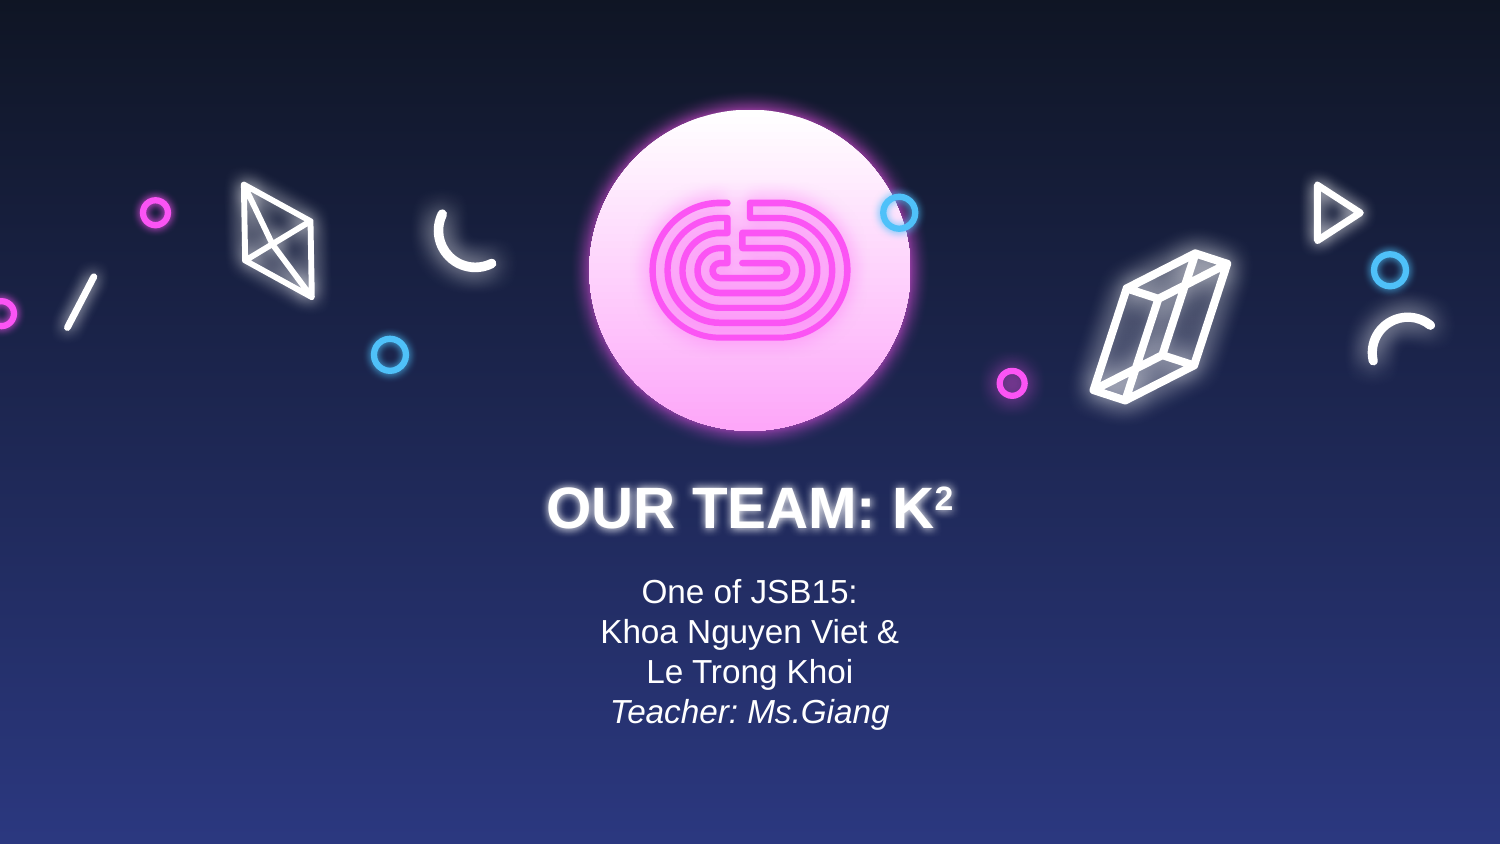

# OUR TEAM: K2
One of JSB15:
Khoa Nguyen Viet &
Le Trong Khoi
Teacher: Ms.Giang